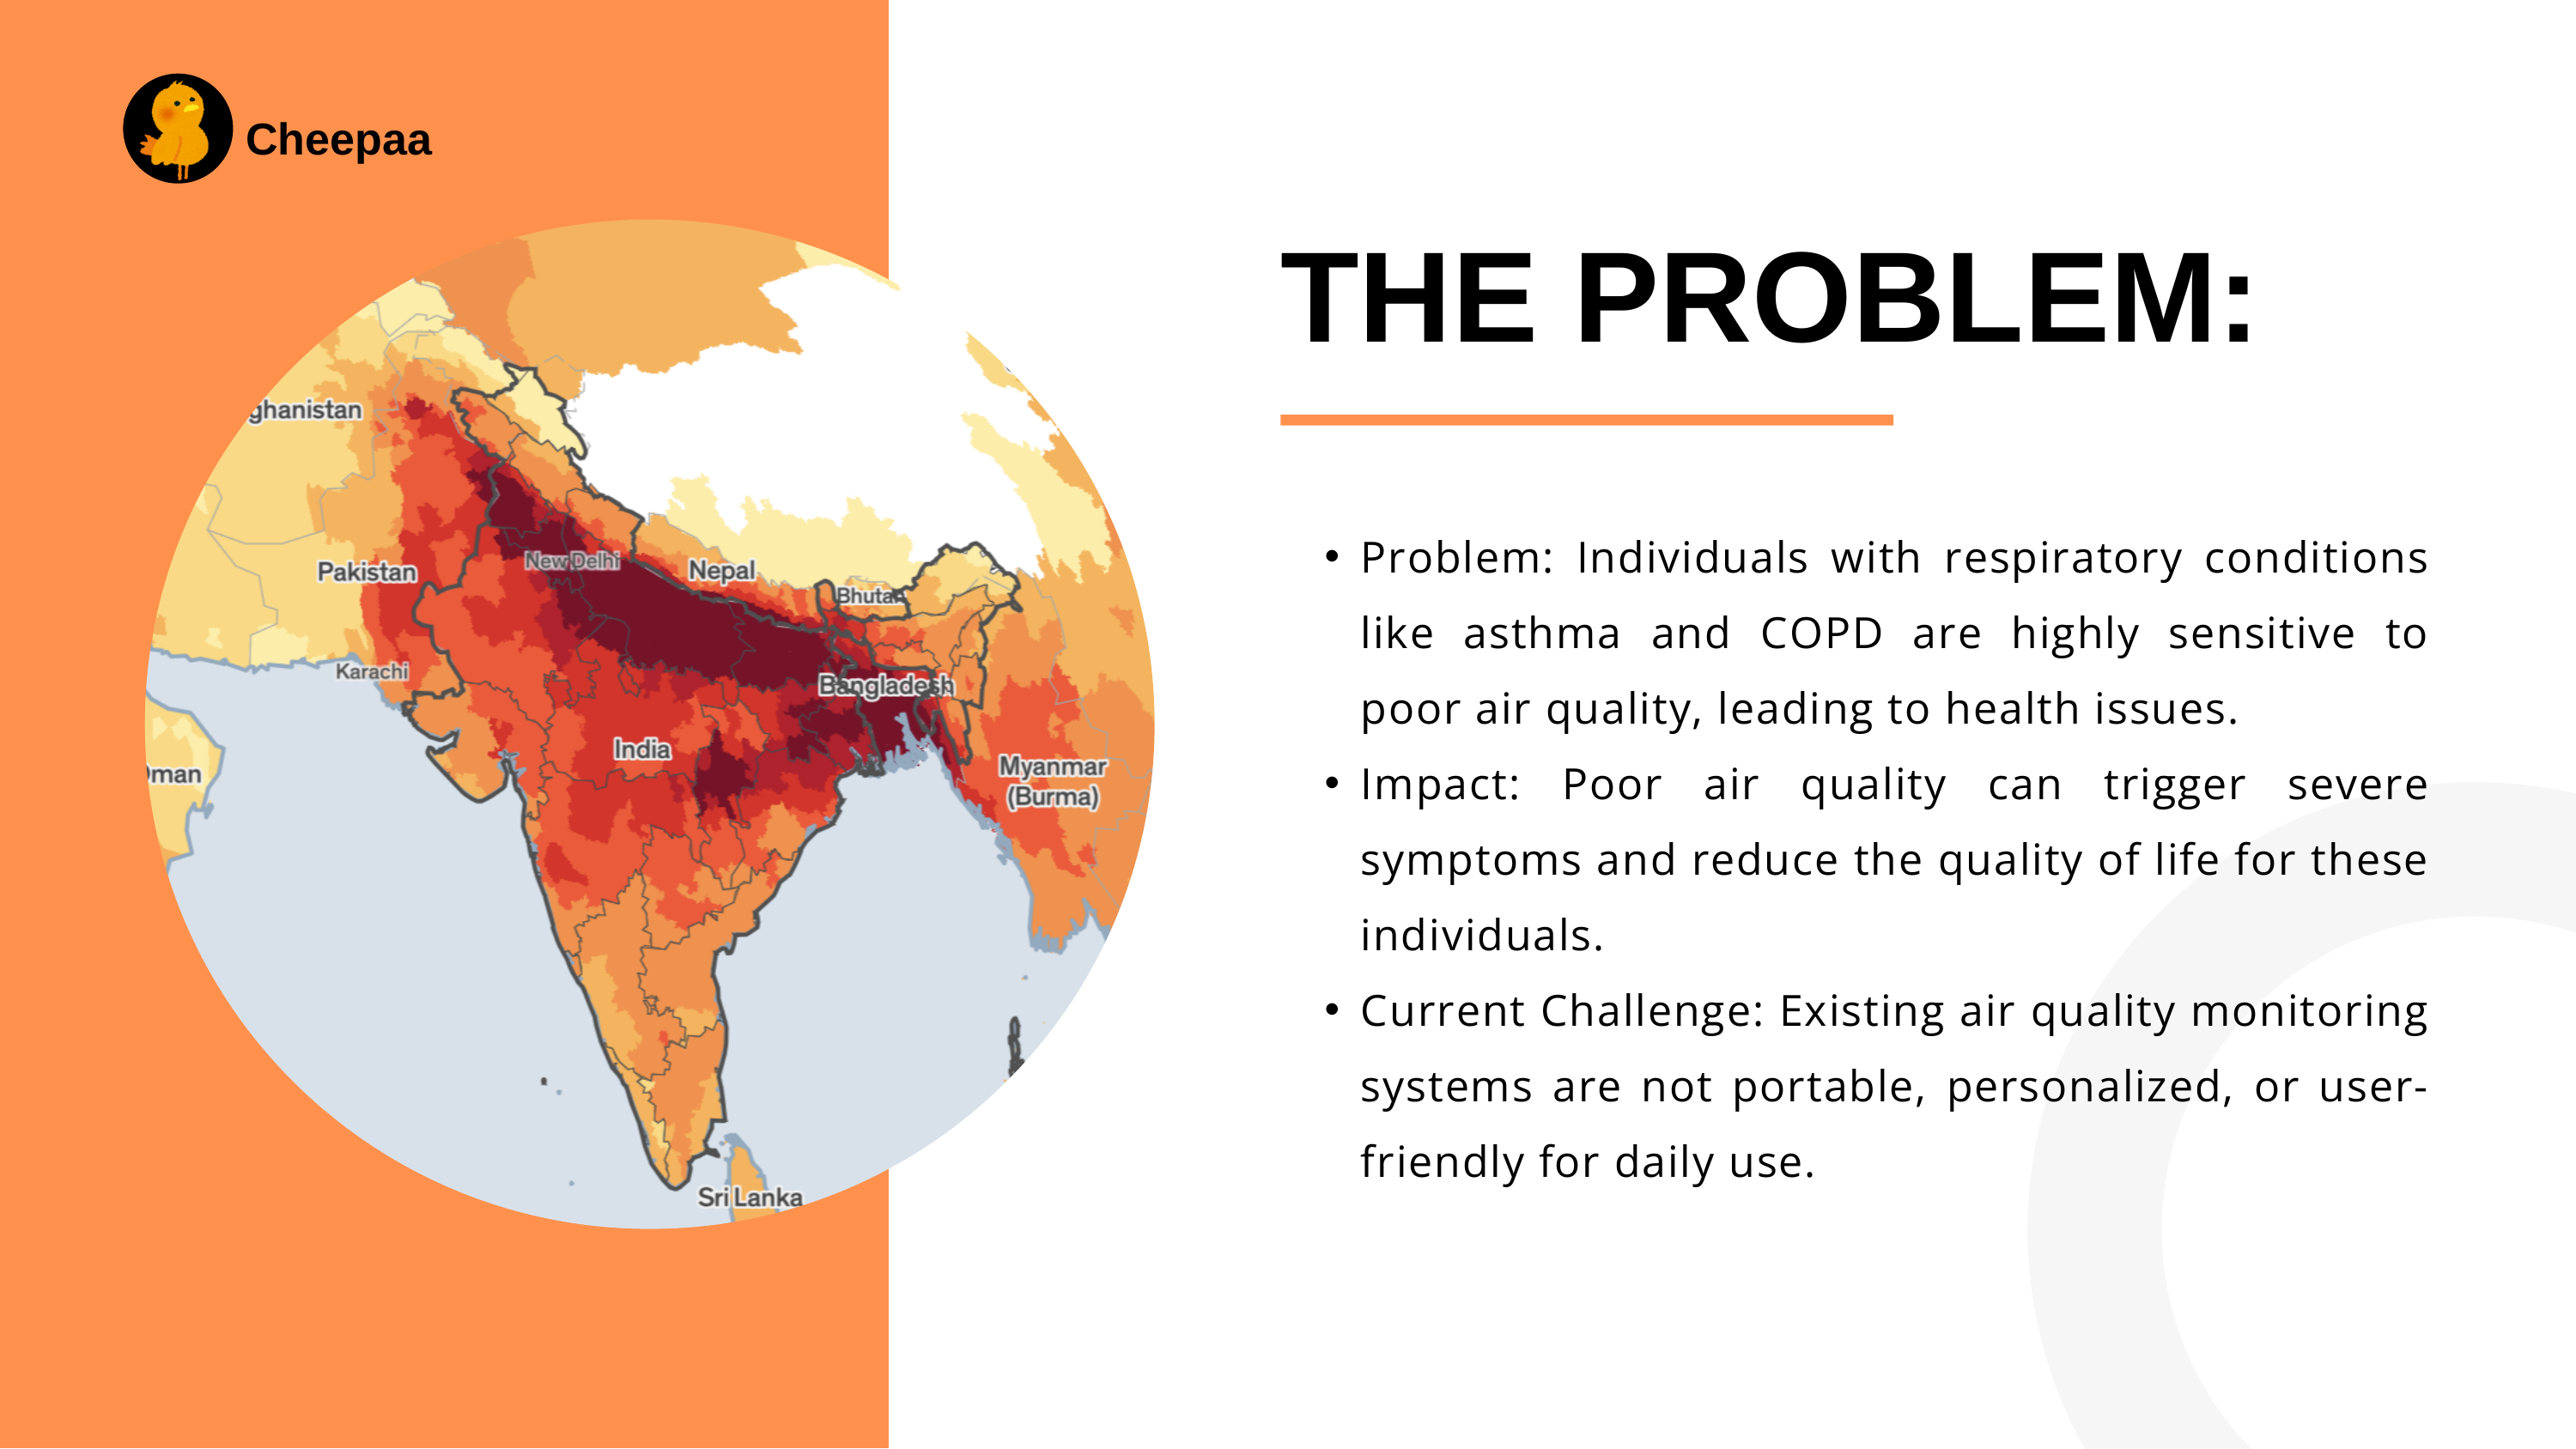

Cheepaa

THE PROBLEM:

Problem: Individuals with respiratory conditions like asthma and COPD are highly sensitive to poor air quality, leading to health issues.
Impact: Poor air quality can trigger severe symptoms and reduce the quality of life for these individuals.
Current Challenge: Existing air quality monitoring systems are not portable, personalized, or user-friendly for daily use.